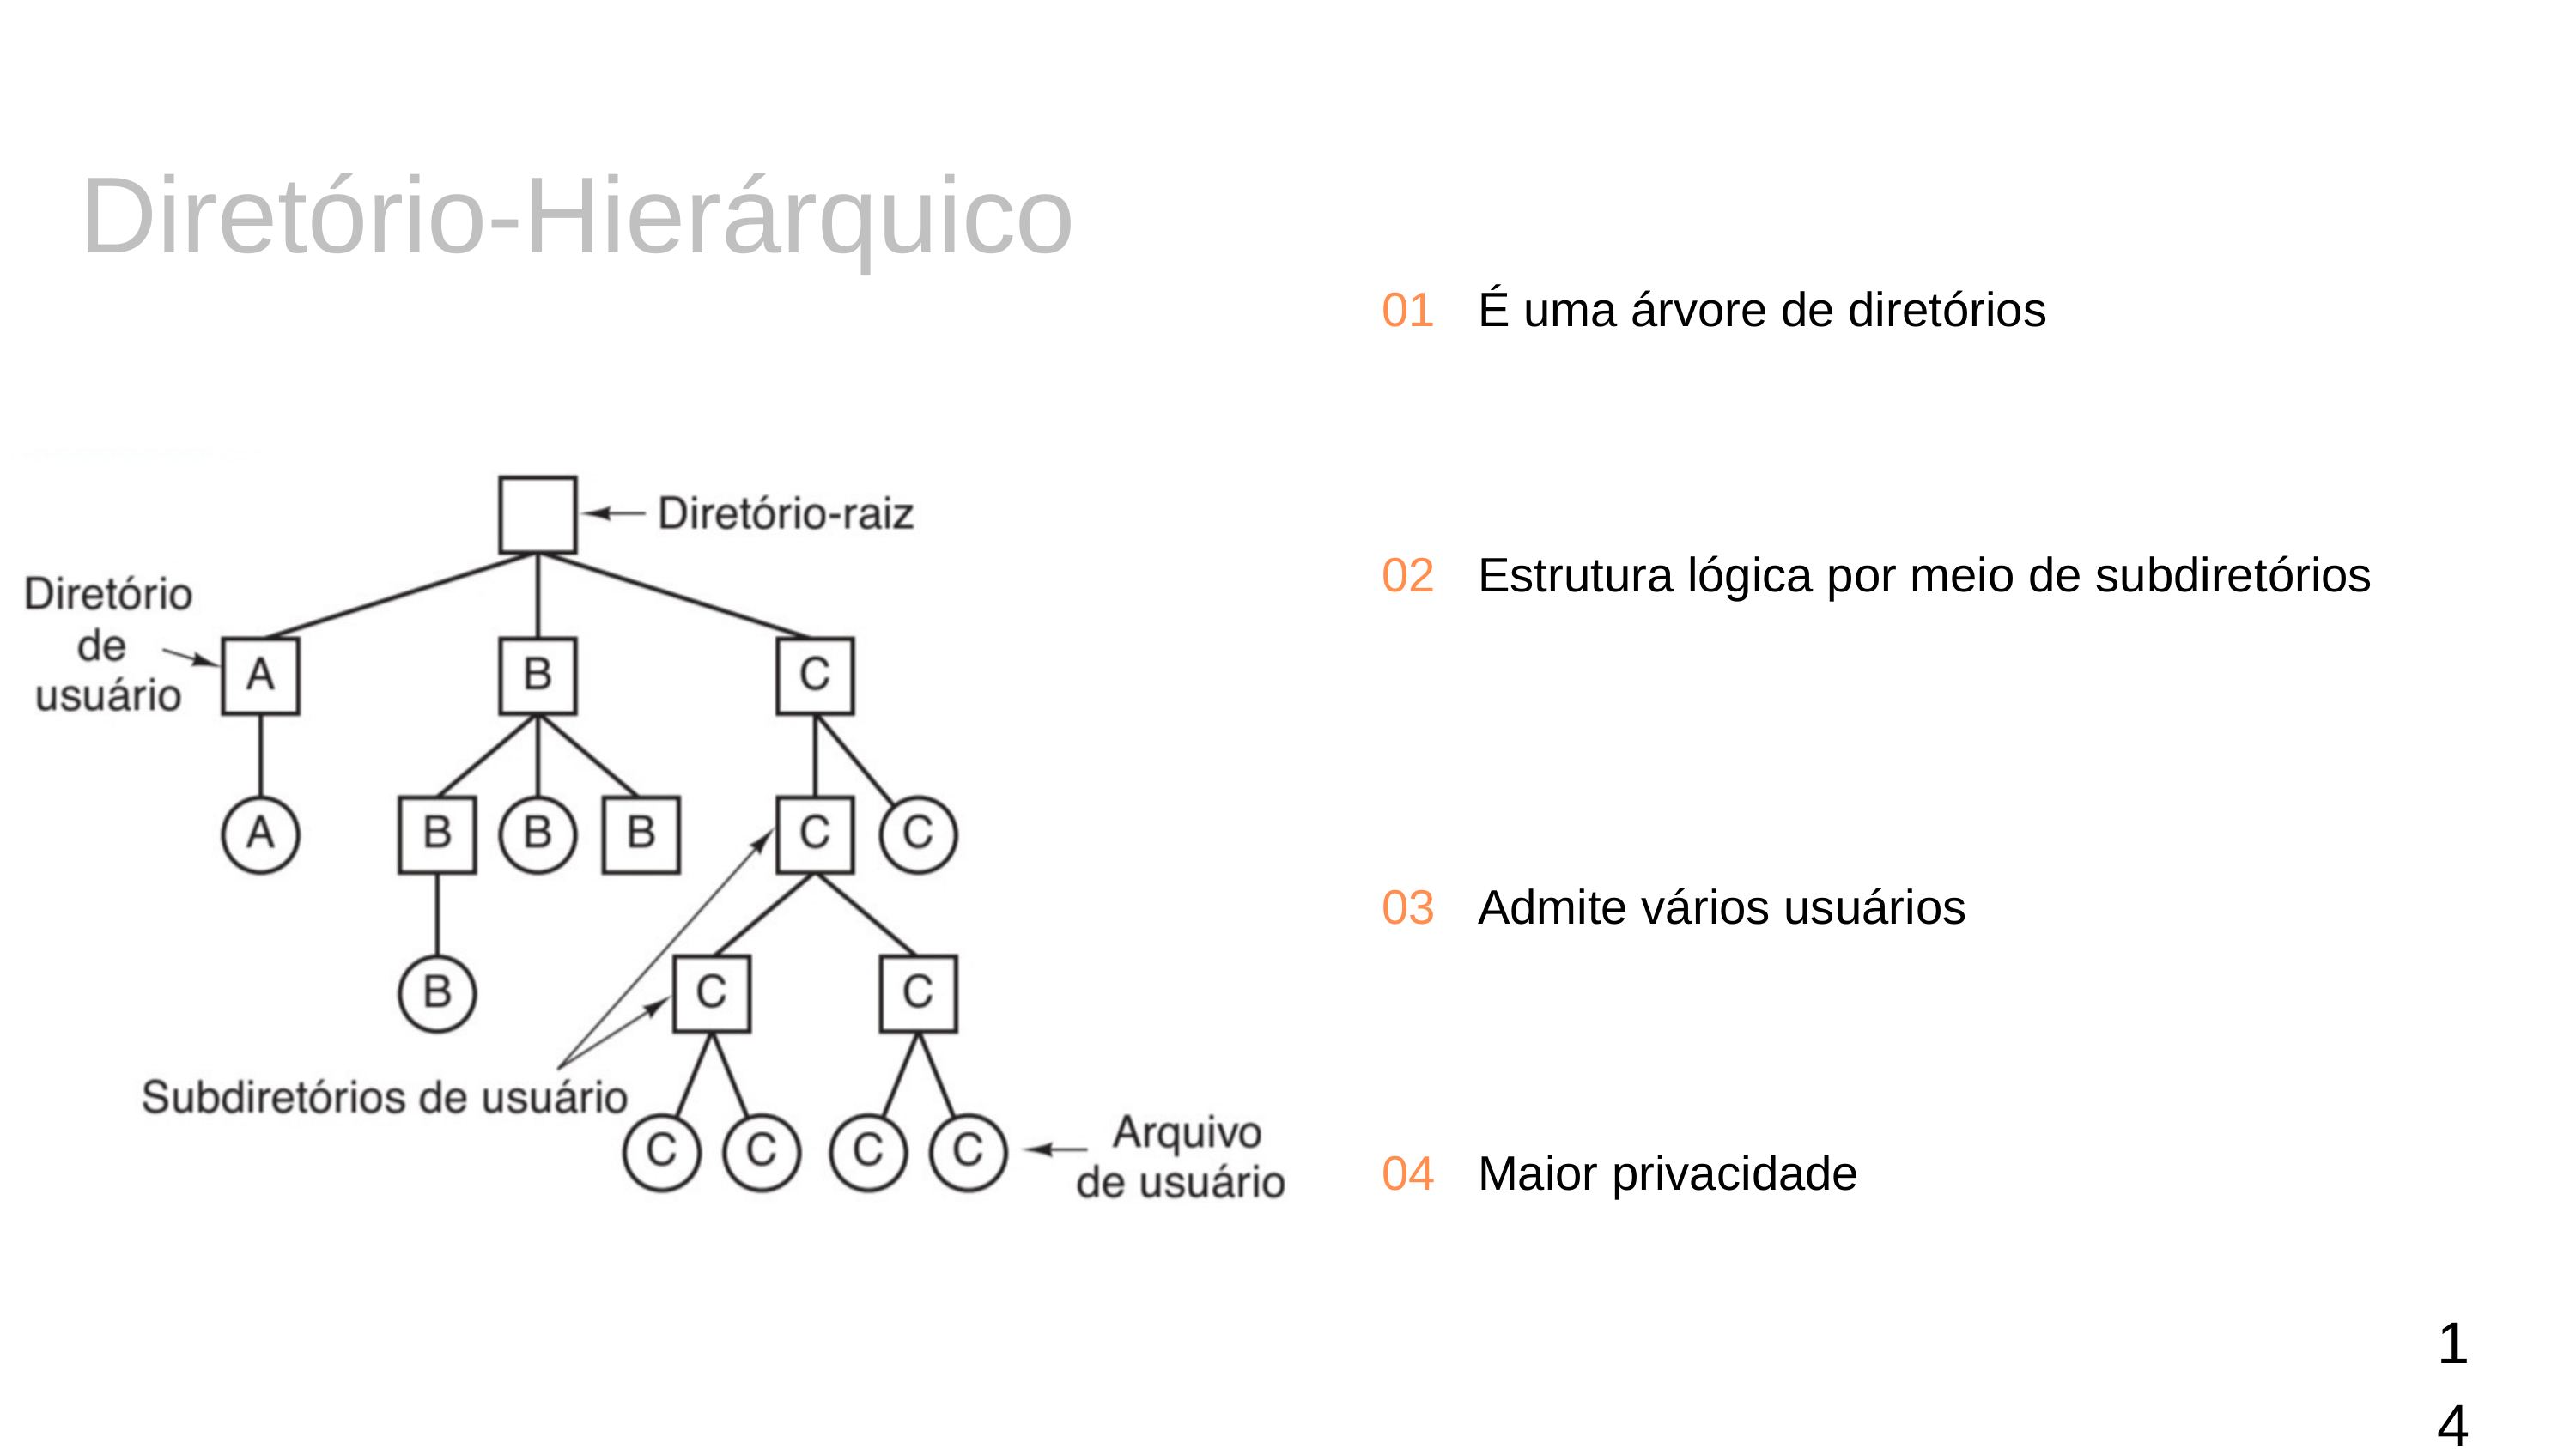

Diretório-Hierárquico
01
É uma árvore de diretórios

02
Estrutura lógica por meio de subdiretórios

03
Admite vários usuários
04
Maior privacidade
14